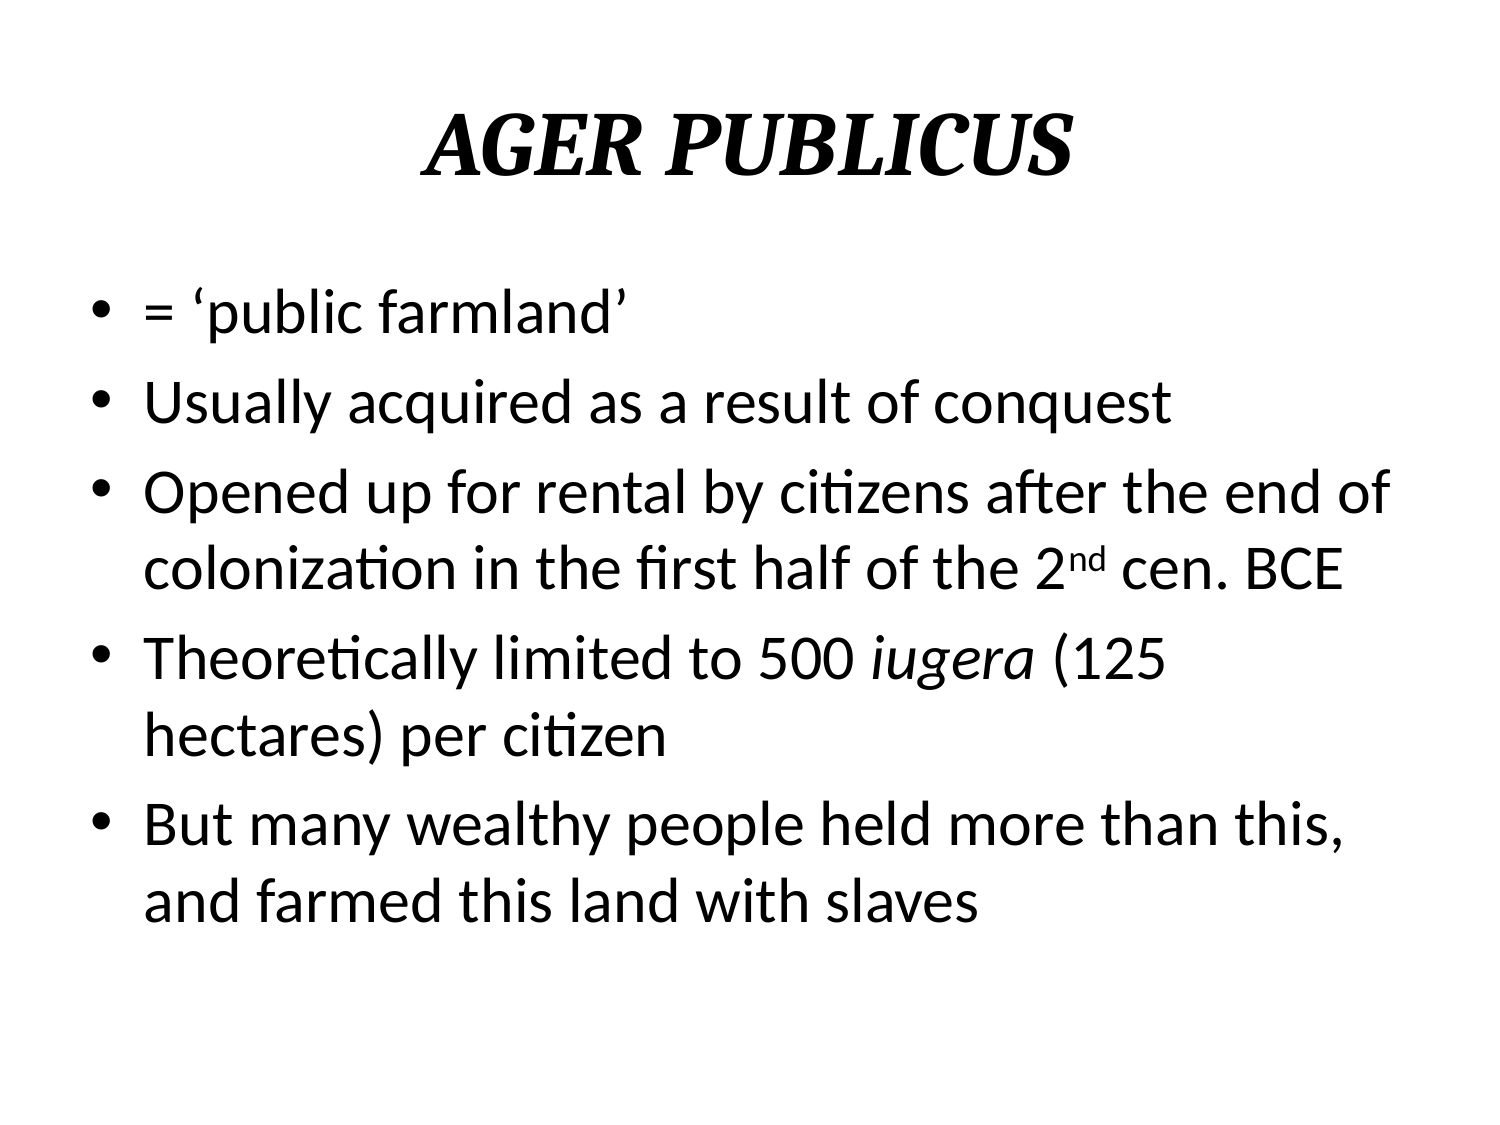

# Ager Publicus
= ‘public farmland’
Usually acquired as a result of conquest
Opened up for rental by citizens after the end of colonization in the first half of the 2nd cen. BCE
Theoretically limited to 500 iugera (125 hectares) per citizen
But many wealthy people held more than this, and farmed this land with slaves